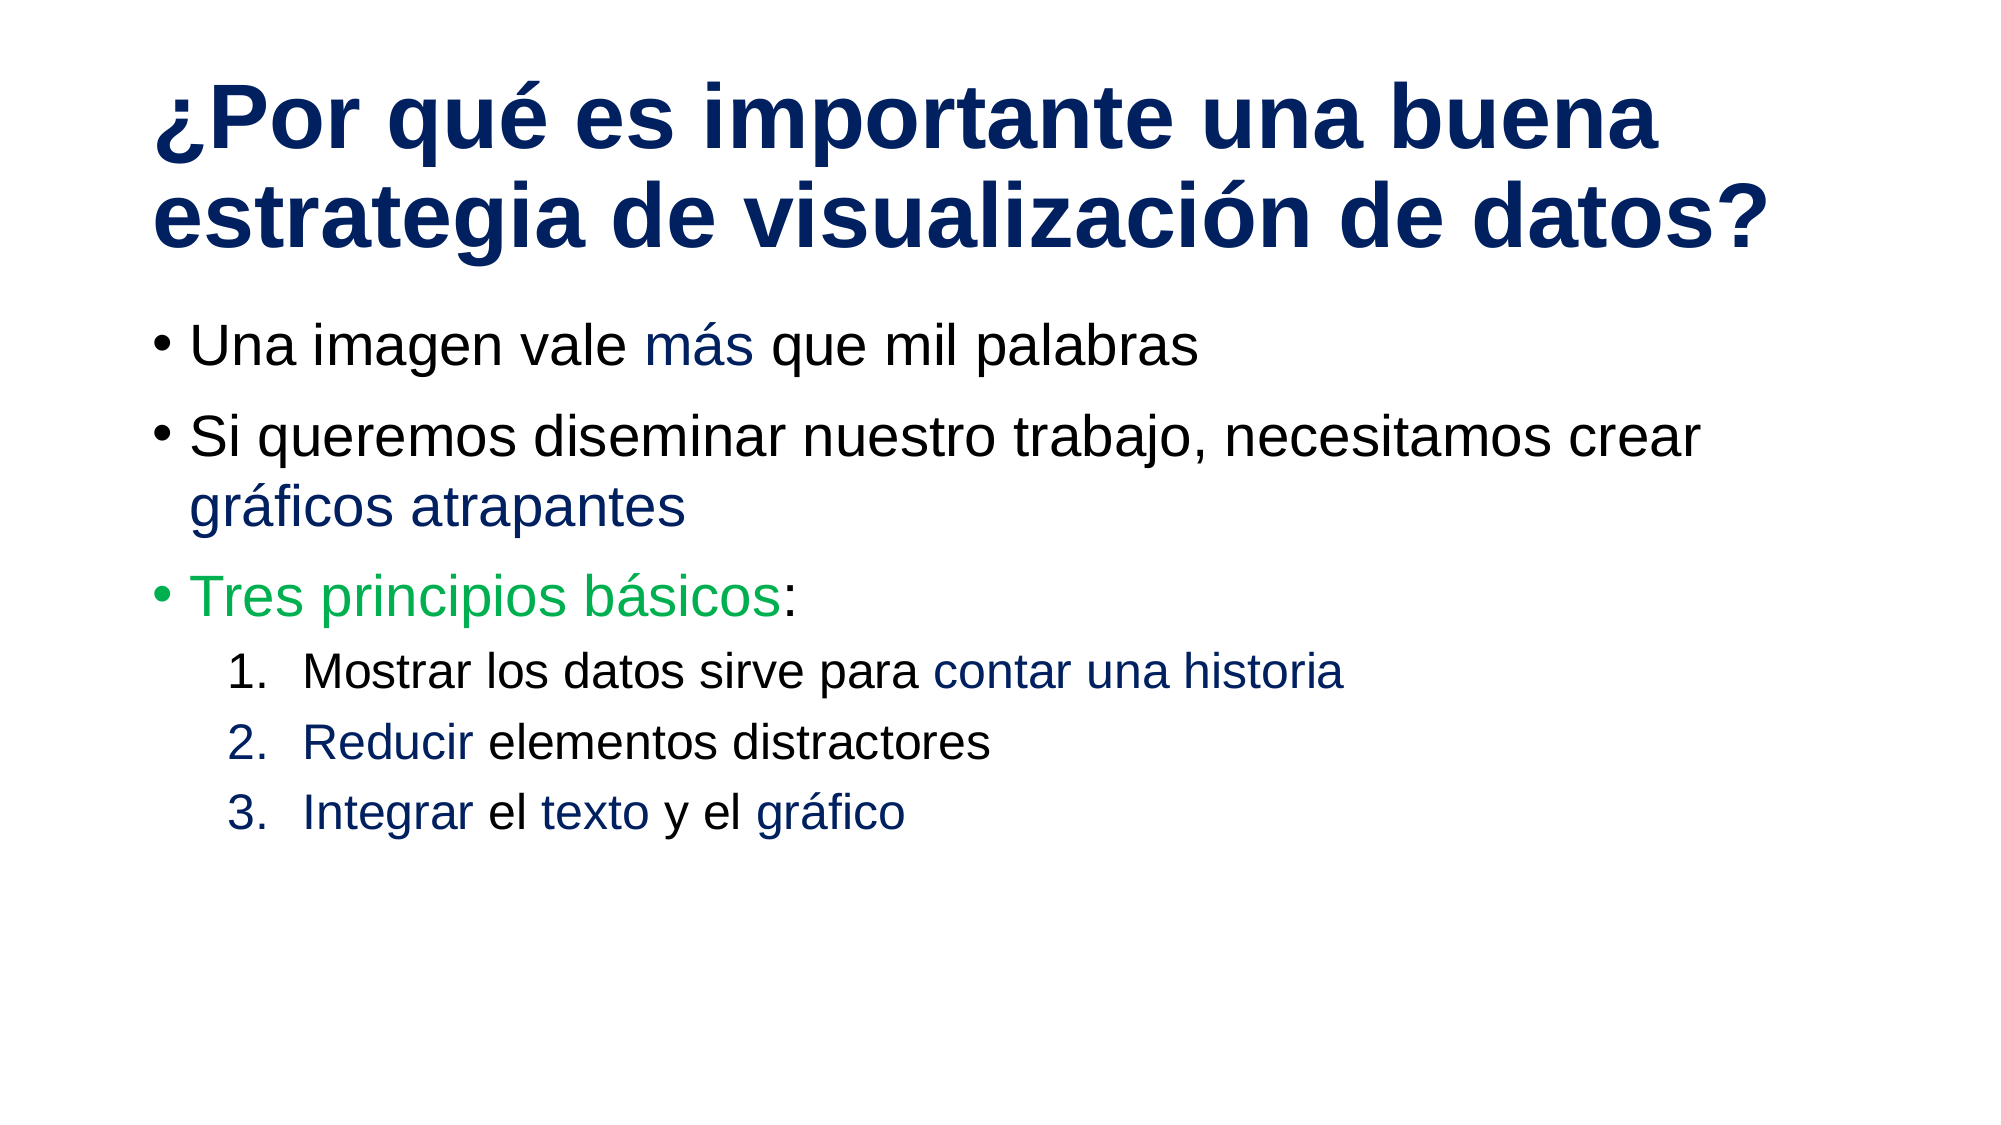

# ¿Por qué es importante una buena estrategia de visualización de datos?
Una imagen vale más que mil palabras
Si queremos diseminar nuestro trabajo, necesitamos crear gráficos atrapantes
Tres principios básicos:
Mostrar los datos sirve para contar una historia
Reducir elementos distractores
Integrar el texto y el gráfico